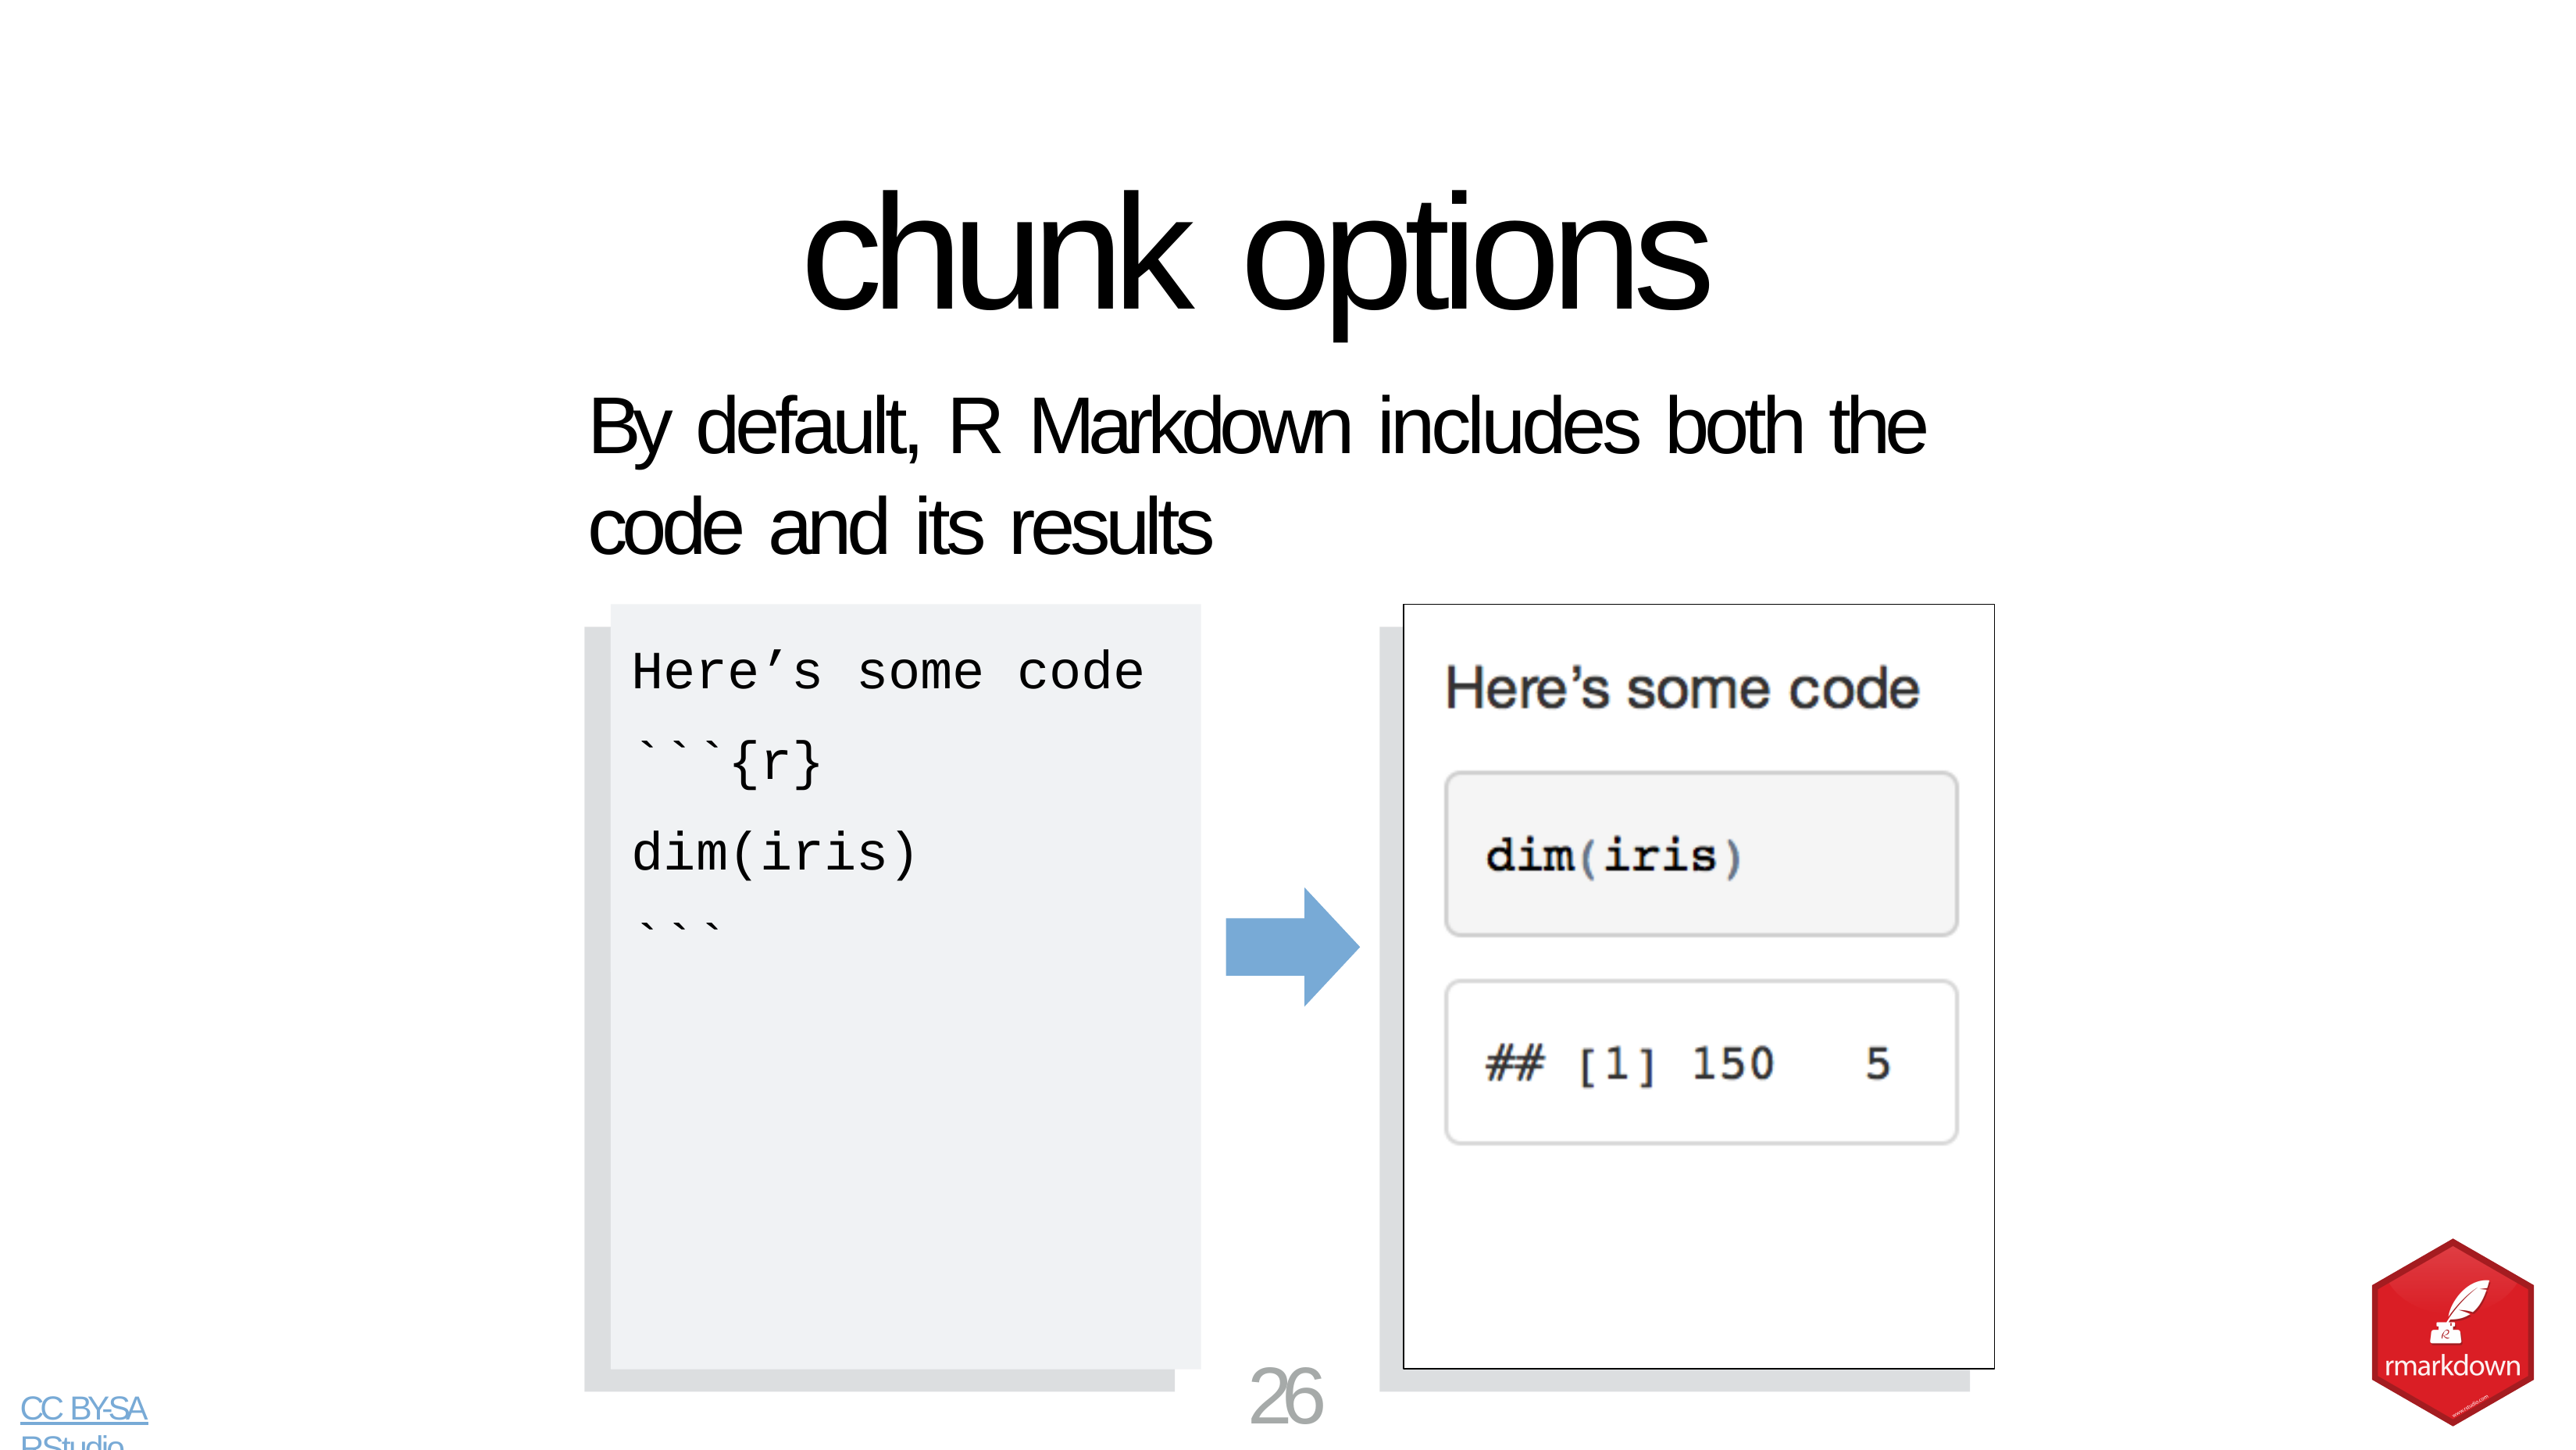

# chunk options
By default, R Markdown includes both the  code and its results

Here’s some code
```{r}  dim(iris)
```

26
CC BY-SA RStudio